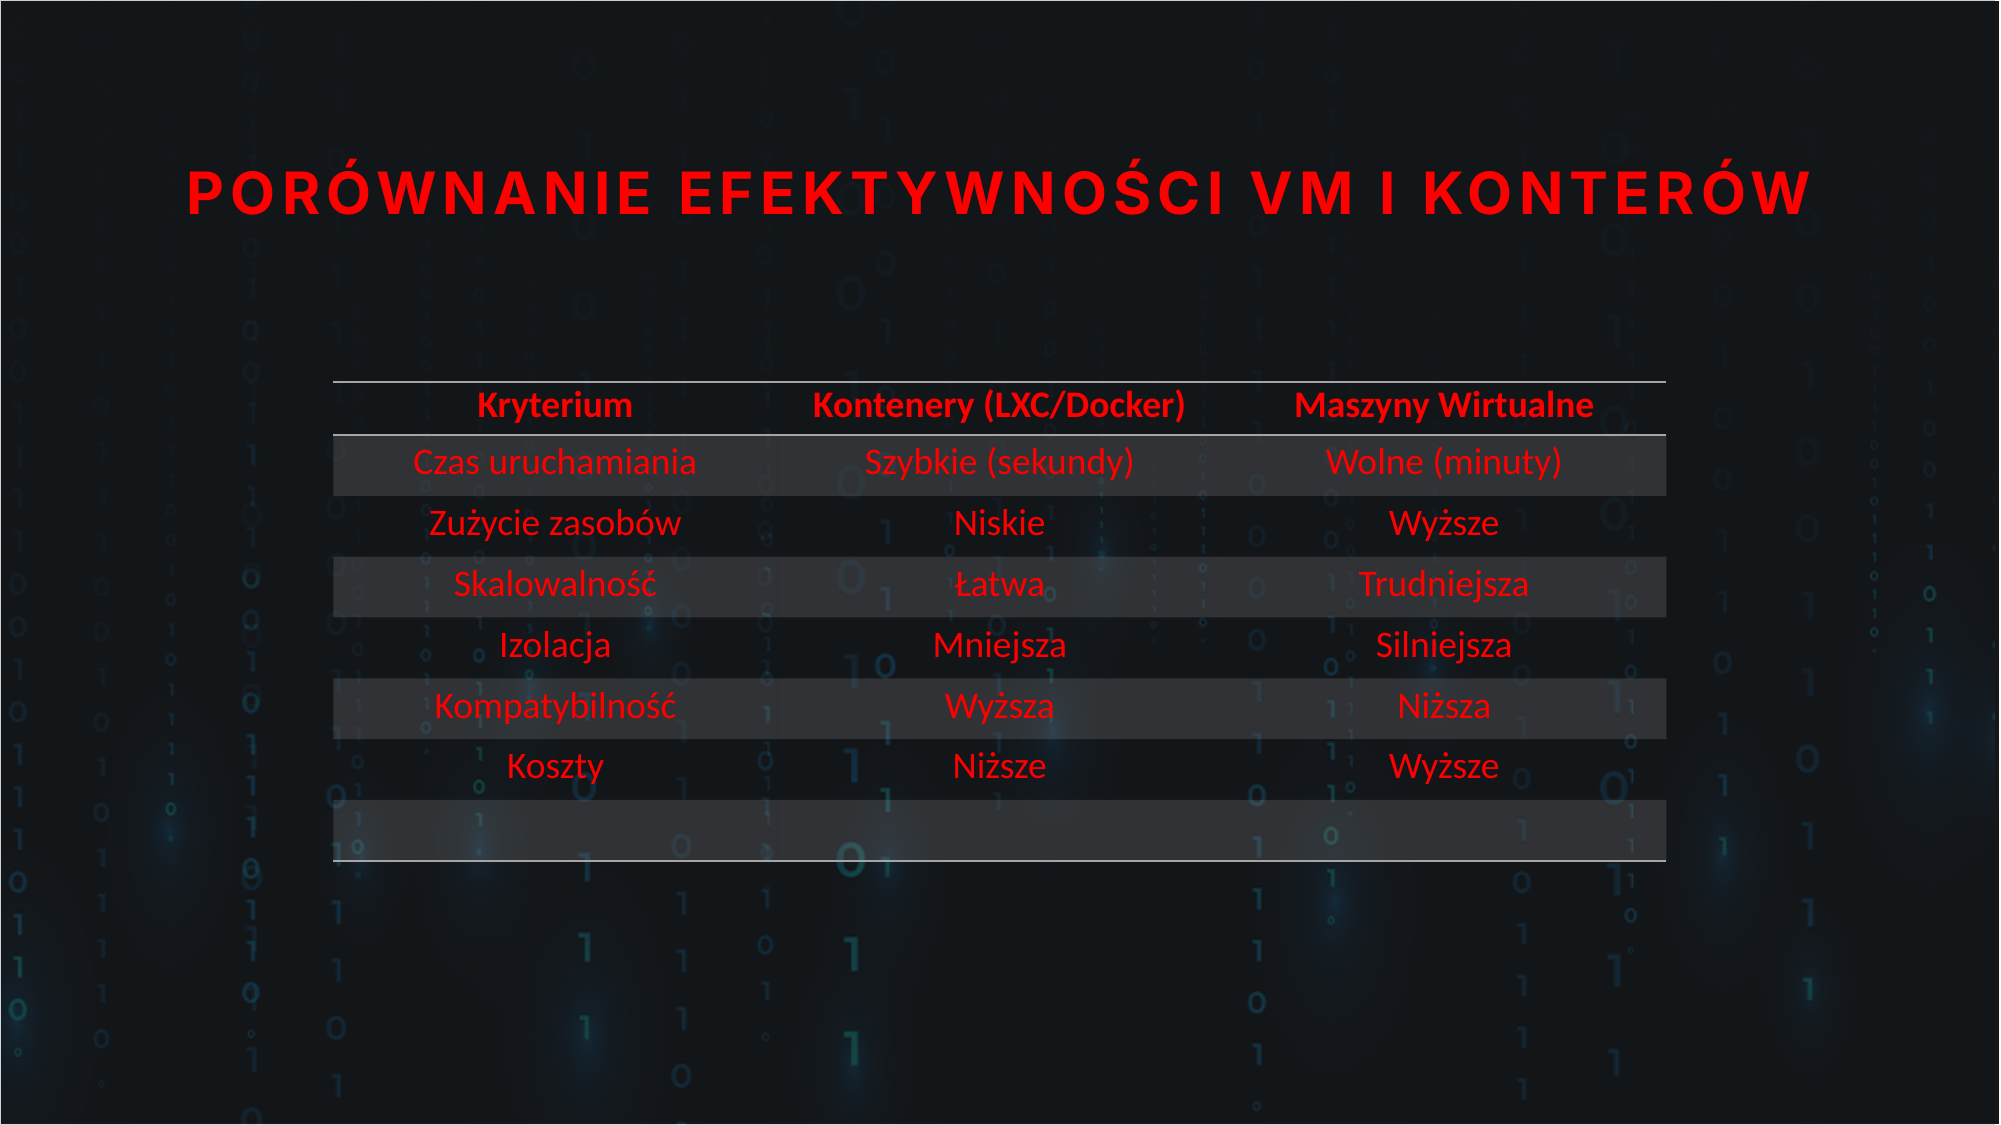

PORÓWNANIE EFEKTYWNOŚCI VM I KONTERÓW
| Kryterium | Kontenery (LXC/Docker) | Maszyny Wirtualne |
| --- | --- | --- |
| Czas uruchamiania | Szybkie (sekundy) | Wolne (minuty) |
| Zużycie zasobów | Niskie | Wyższe |
| Skalowalność | Łatwa | Trudniejsza |
| Izolacja | Mniejsza | Silniejsza |
| Kompatybilność | Wyższa | Niższa |
| Koszty | Niższe | Wyższe |
|  |  |  |